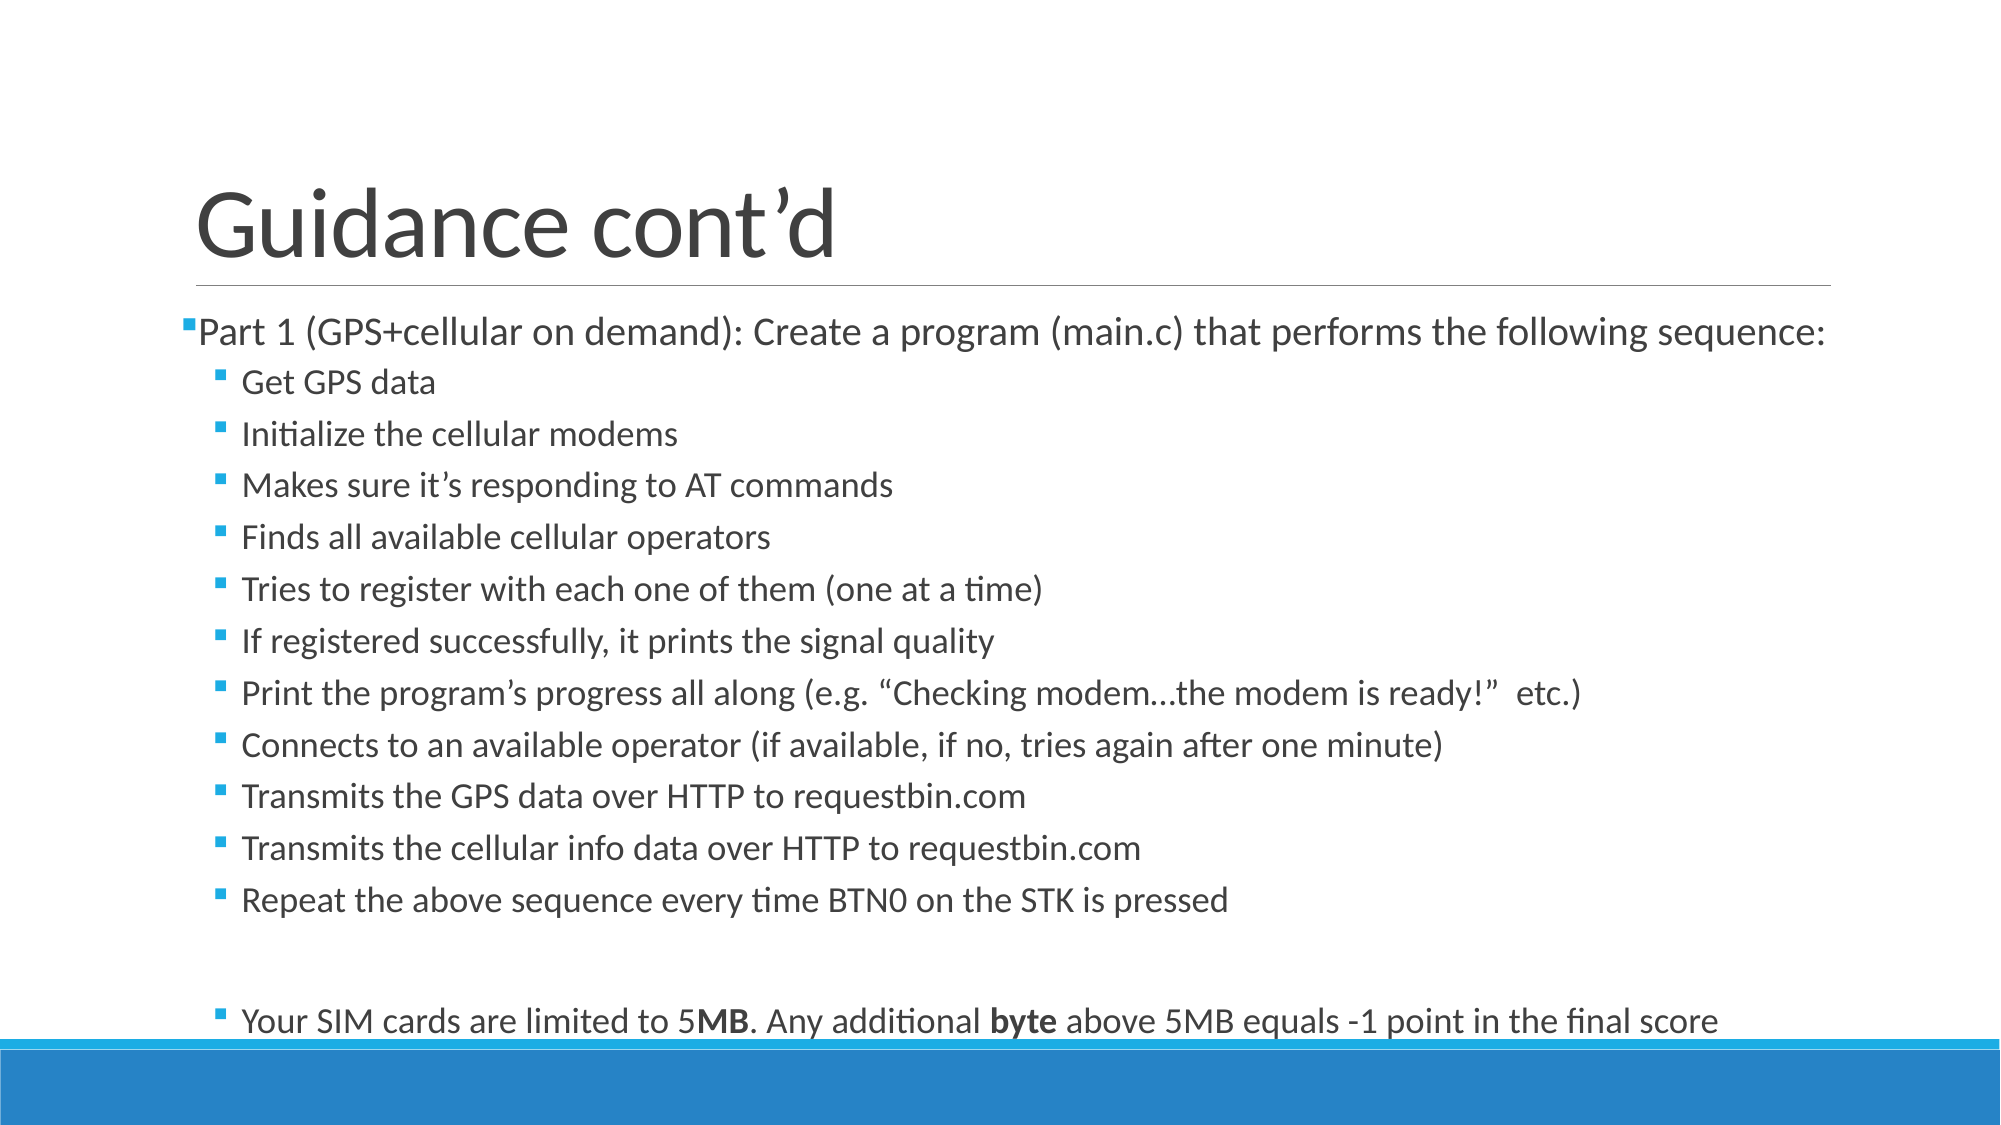

# Guidance cont’d
Part 1 (GPS+cellular on demand): Create a program (main.c) that performs the following sequence:
Get GPS data
Initialize the cellular modems
Makes sure it’s responding to AT commands
Finds all available cellular operators
Tries to register with each one of them (one at a time)
If registered successfully, it prints the signal quality
Print the program’s progress all along (e.g. “Checking modem…the modem is ready!”  etc.)
Connects to an available operator (if available, if no, tries again after one minute)
Transmits the GPS data over HTTP to requestbin.com
Transmits the cellular info data over HTTP to requestbin.com
Repeat the above sequence every time BTN0 on the STK is pressed

Your SIM cards are limited to 5MB. Any additional byte above 5MB equals -1 point in the final score